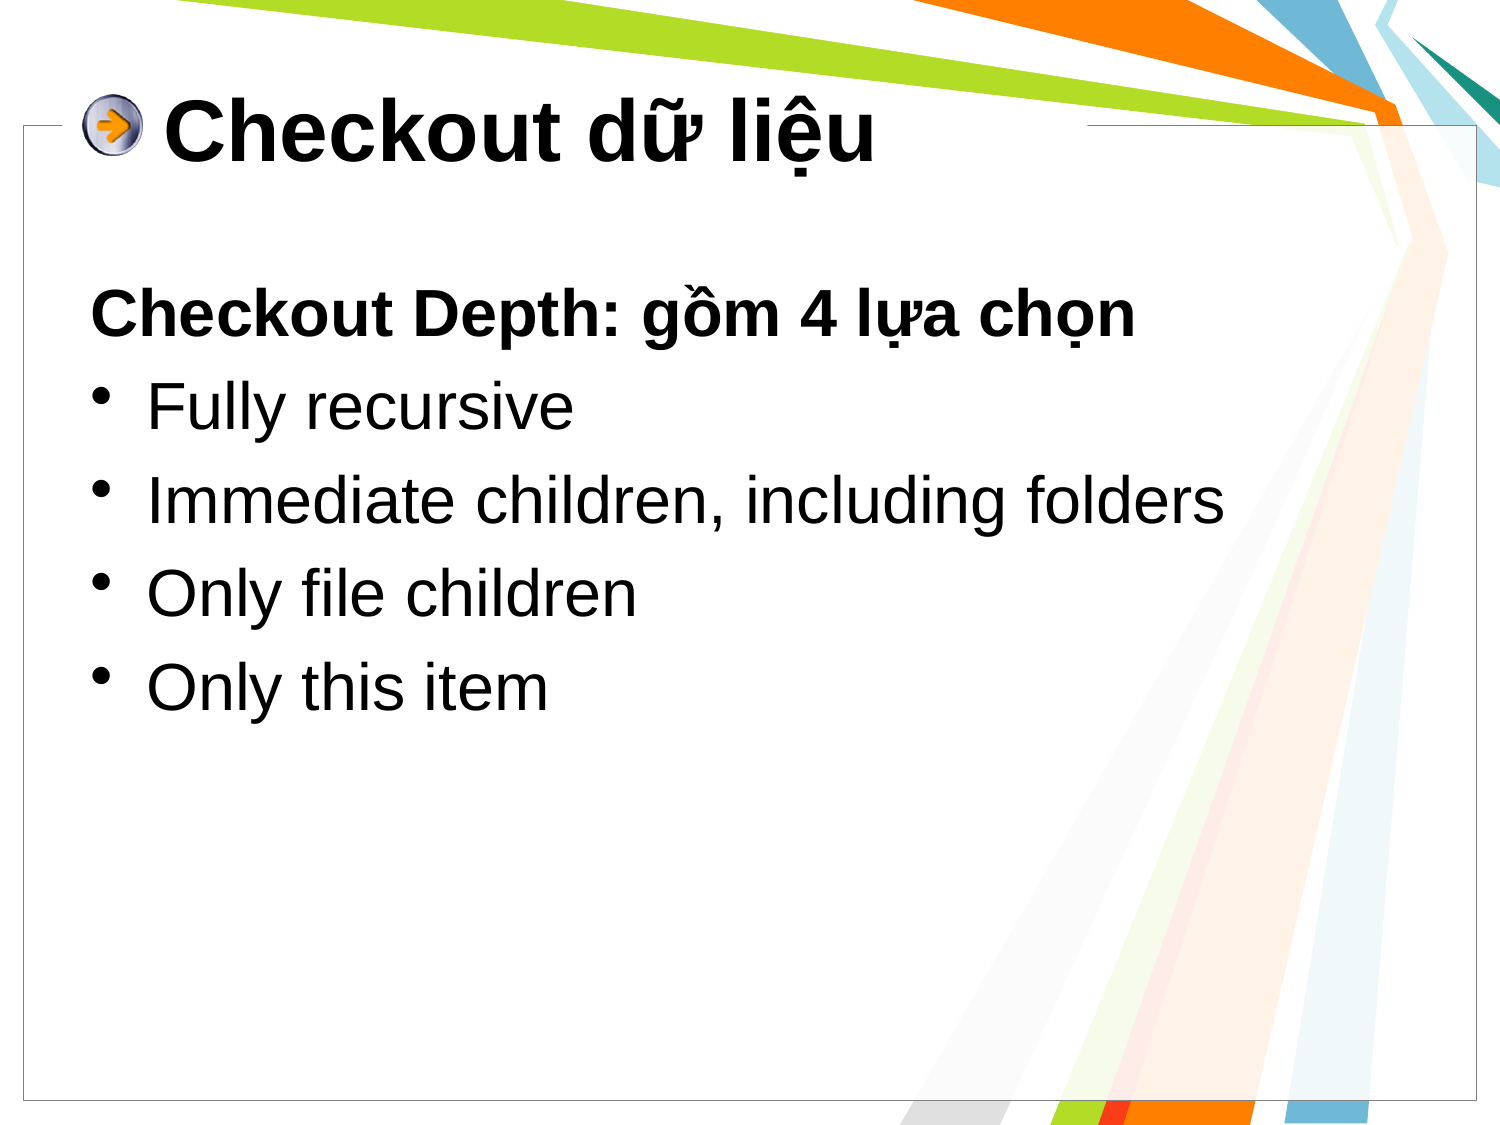

# Checkout dữ liệu
Checkout Depth: gồm 4 lựa chọn
Fully recursive
Immediate children, including folders
Only file children
Only this item